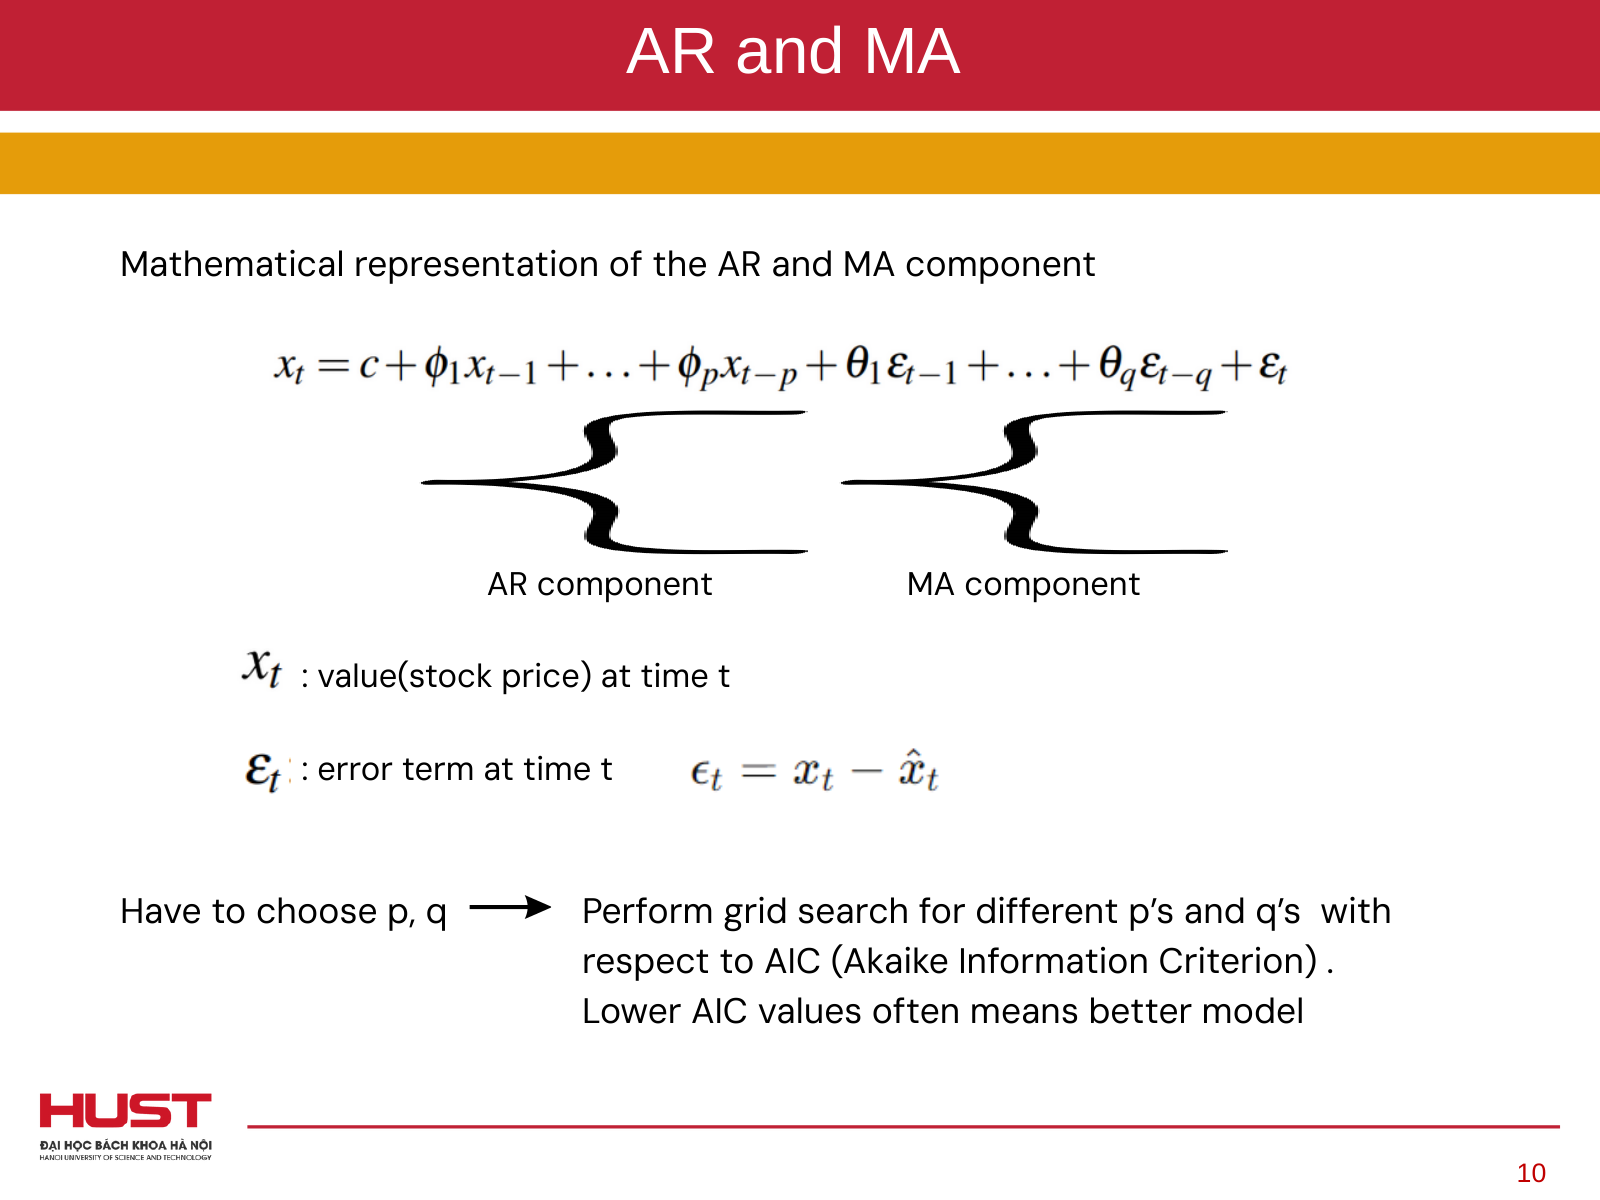

AR and MA

Mathematical representation of the AR and MA component

AR component
MA component

: value(stock price) at time t

: error term at time t
Have to choose p, q
Perform grid search for different p’s and q’s  with respect to AIC (Akaike Information Criterion) .
Lower AIC values often means better model

10